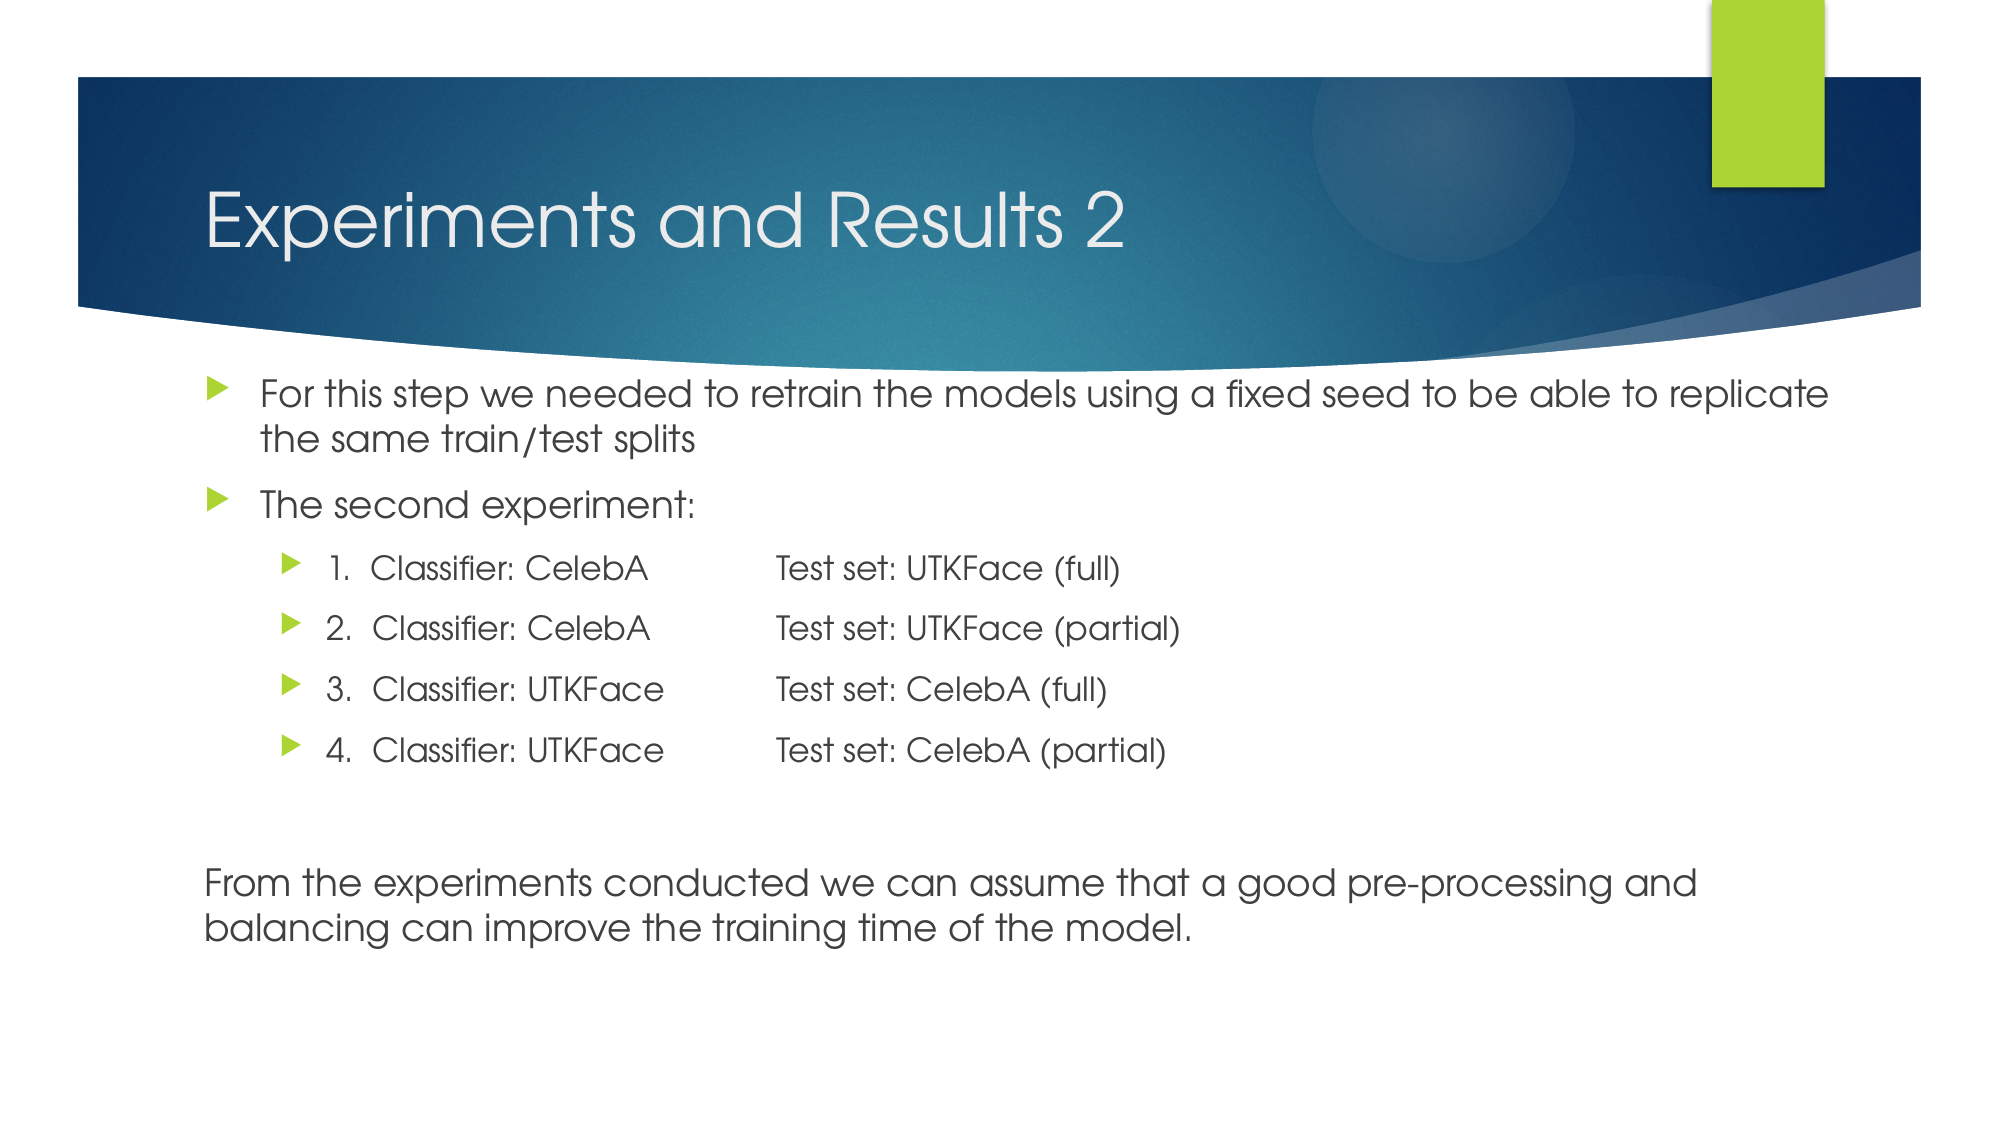

# Experiments and Results 2
For this step we needed to retrain the models using a fixed seed to be able to replicate the same train/test splits
The second experiment:
1.  Classifier: CelebA 	Test set: UTKFace (full)
2.  Classifier: CelebA 	Test set: UTKFace (partial)
3.  Classifier: UTKFace	Test set: CelebA (full)
4.  Classifier: UTKFace	Test set: CelebA (partial)

From the experiments conducted we can assume that a good pre-processing and balancing can improve the training time of the model.